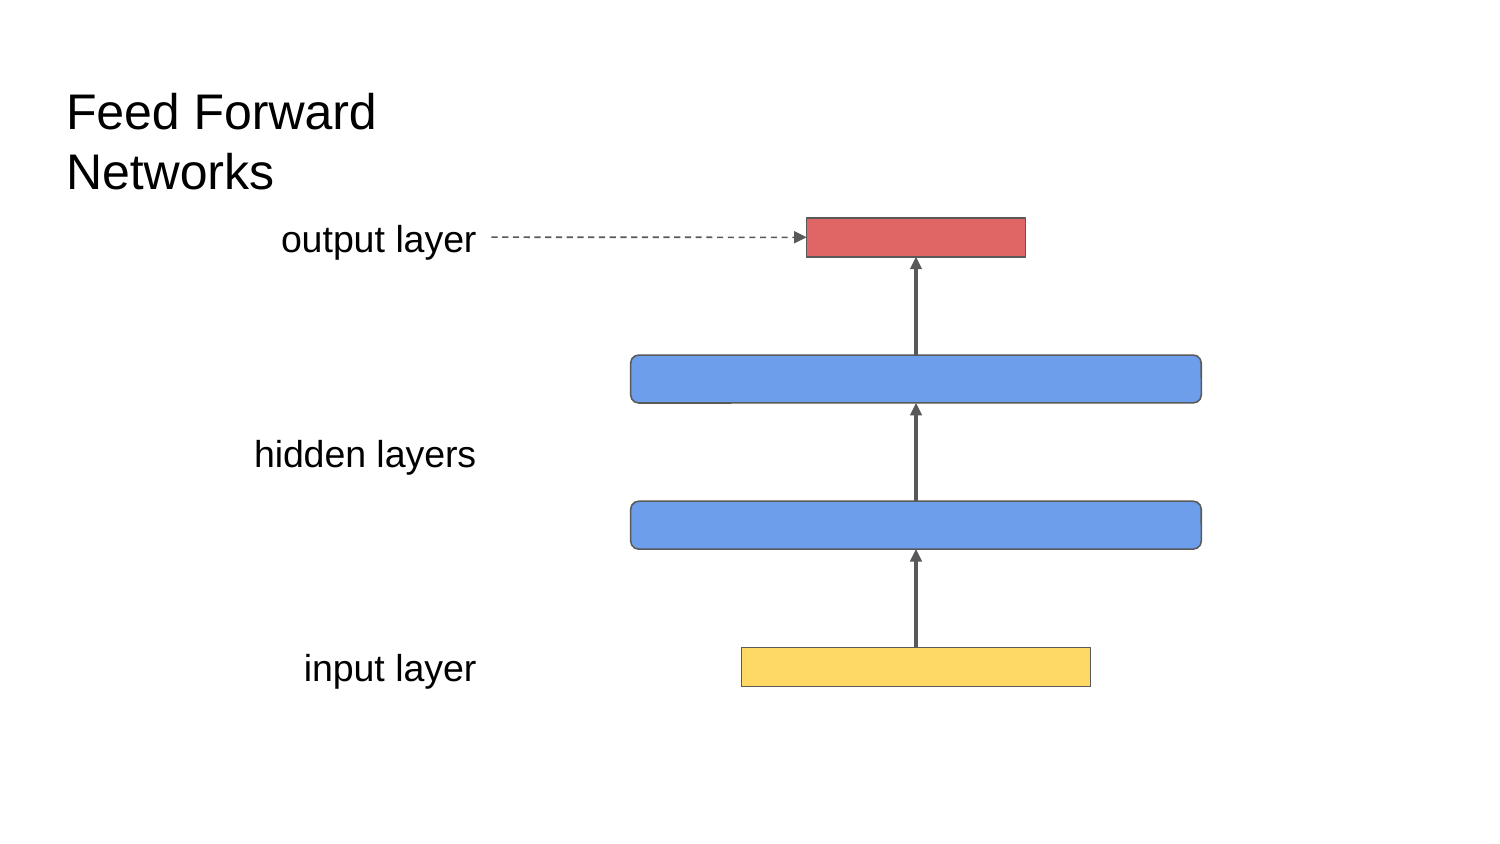

# Feed Forward Networks
output layer

hidden layers
input layer